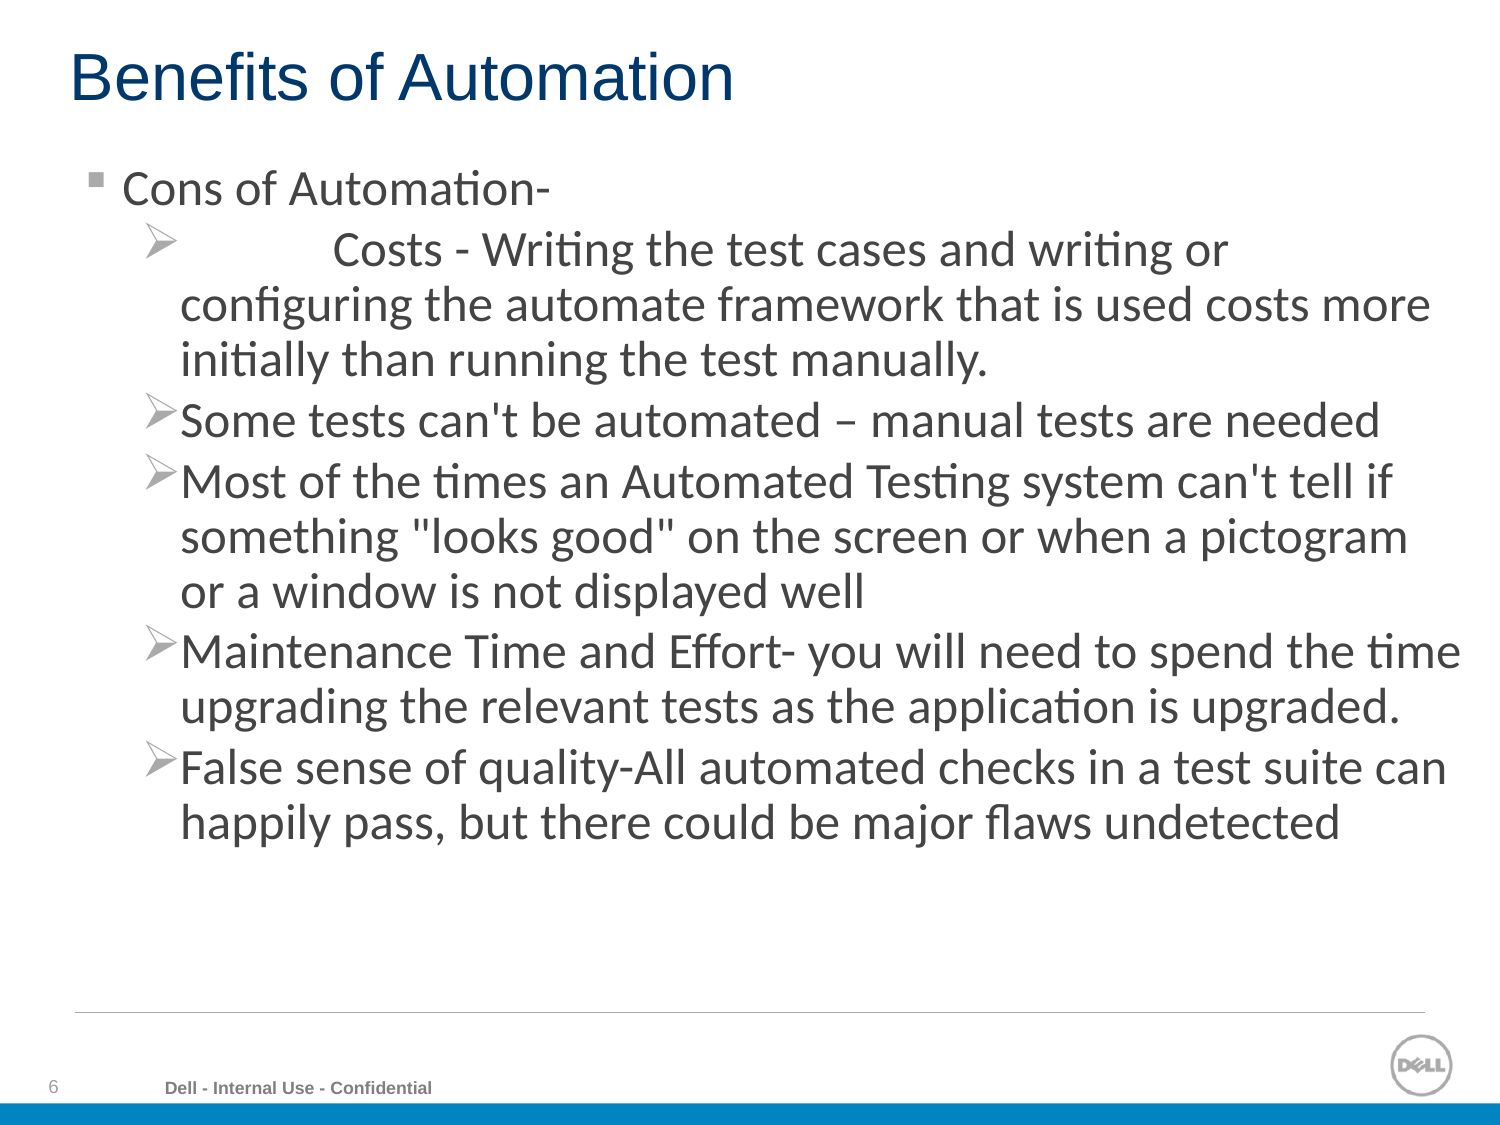

# Benefits of Automation
Cons of Automation-
	 Costs - Writing the test cases and writing or configuring the automate framework that is used costs more initially than running the test manually.
Some tests can't be automated – manual tests are needed
Most of the times an Automated Testing system can't tell if something "looks good" on the screen or when a pictogram or a window is not displayed well
Maintenance Time and Effort- you will need to spend the time upgrading the relevant tests as the application is upgraded.
False sense of quality-All automated checks in a test suite can happily pass, but there could be major flaws undetected